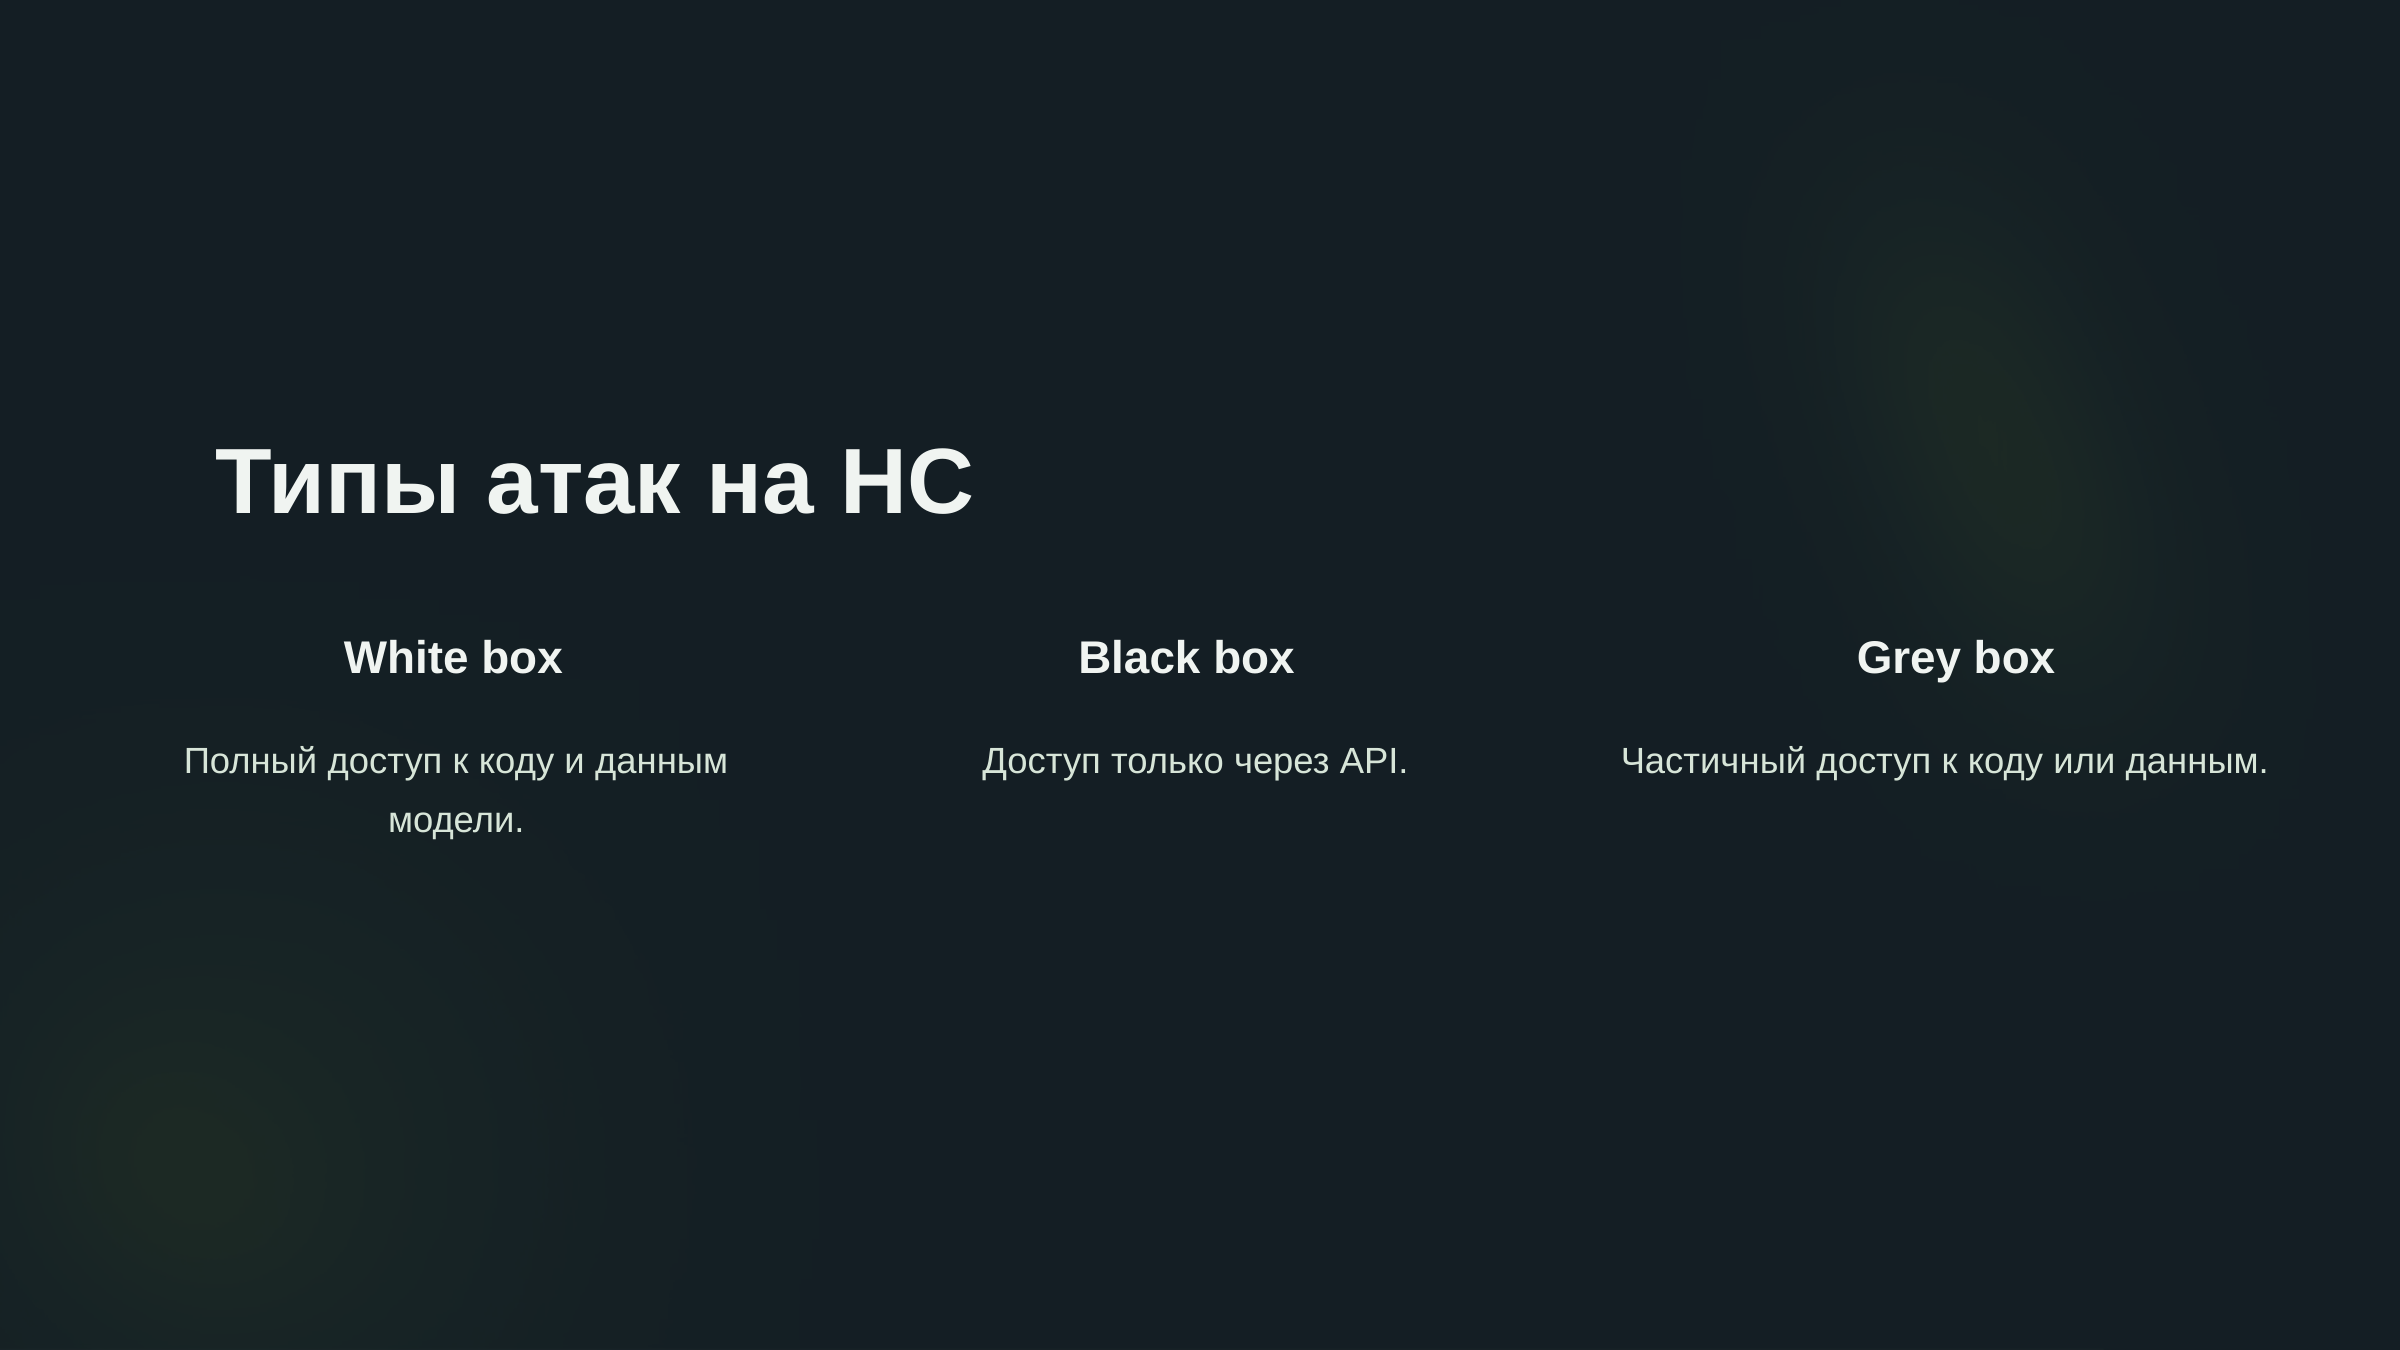

Типы атак на НС
White box
Black box
Grey box
Полный доступ к коду и данным модели.
Доступ только через API.
Частичный доступ к коду или данным.